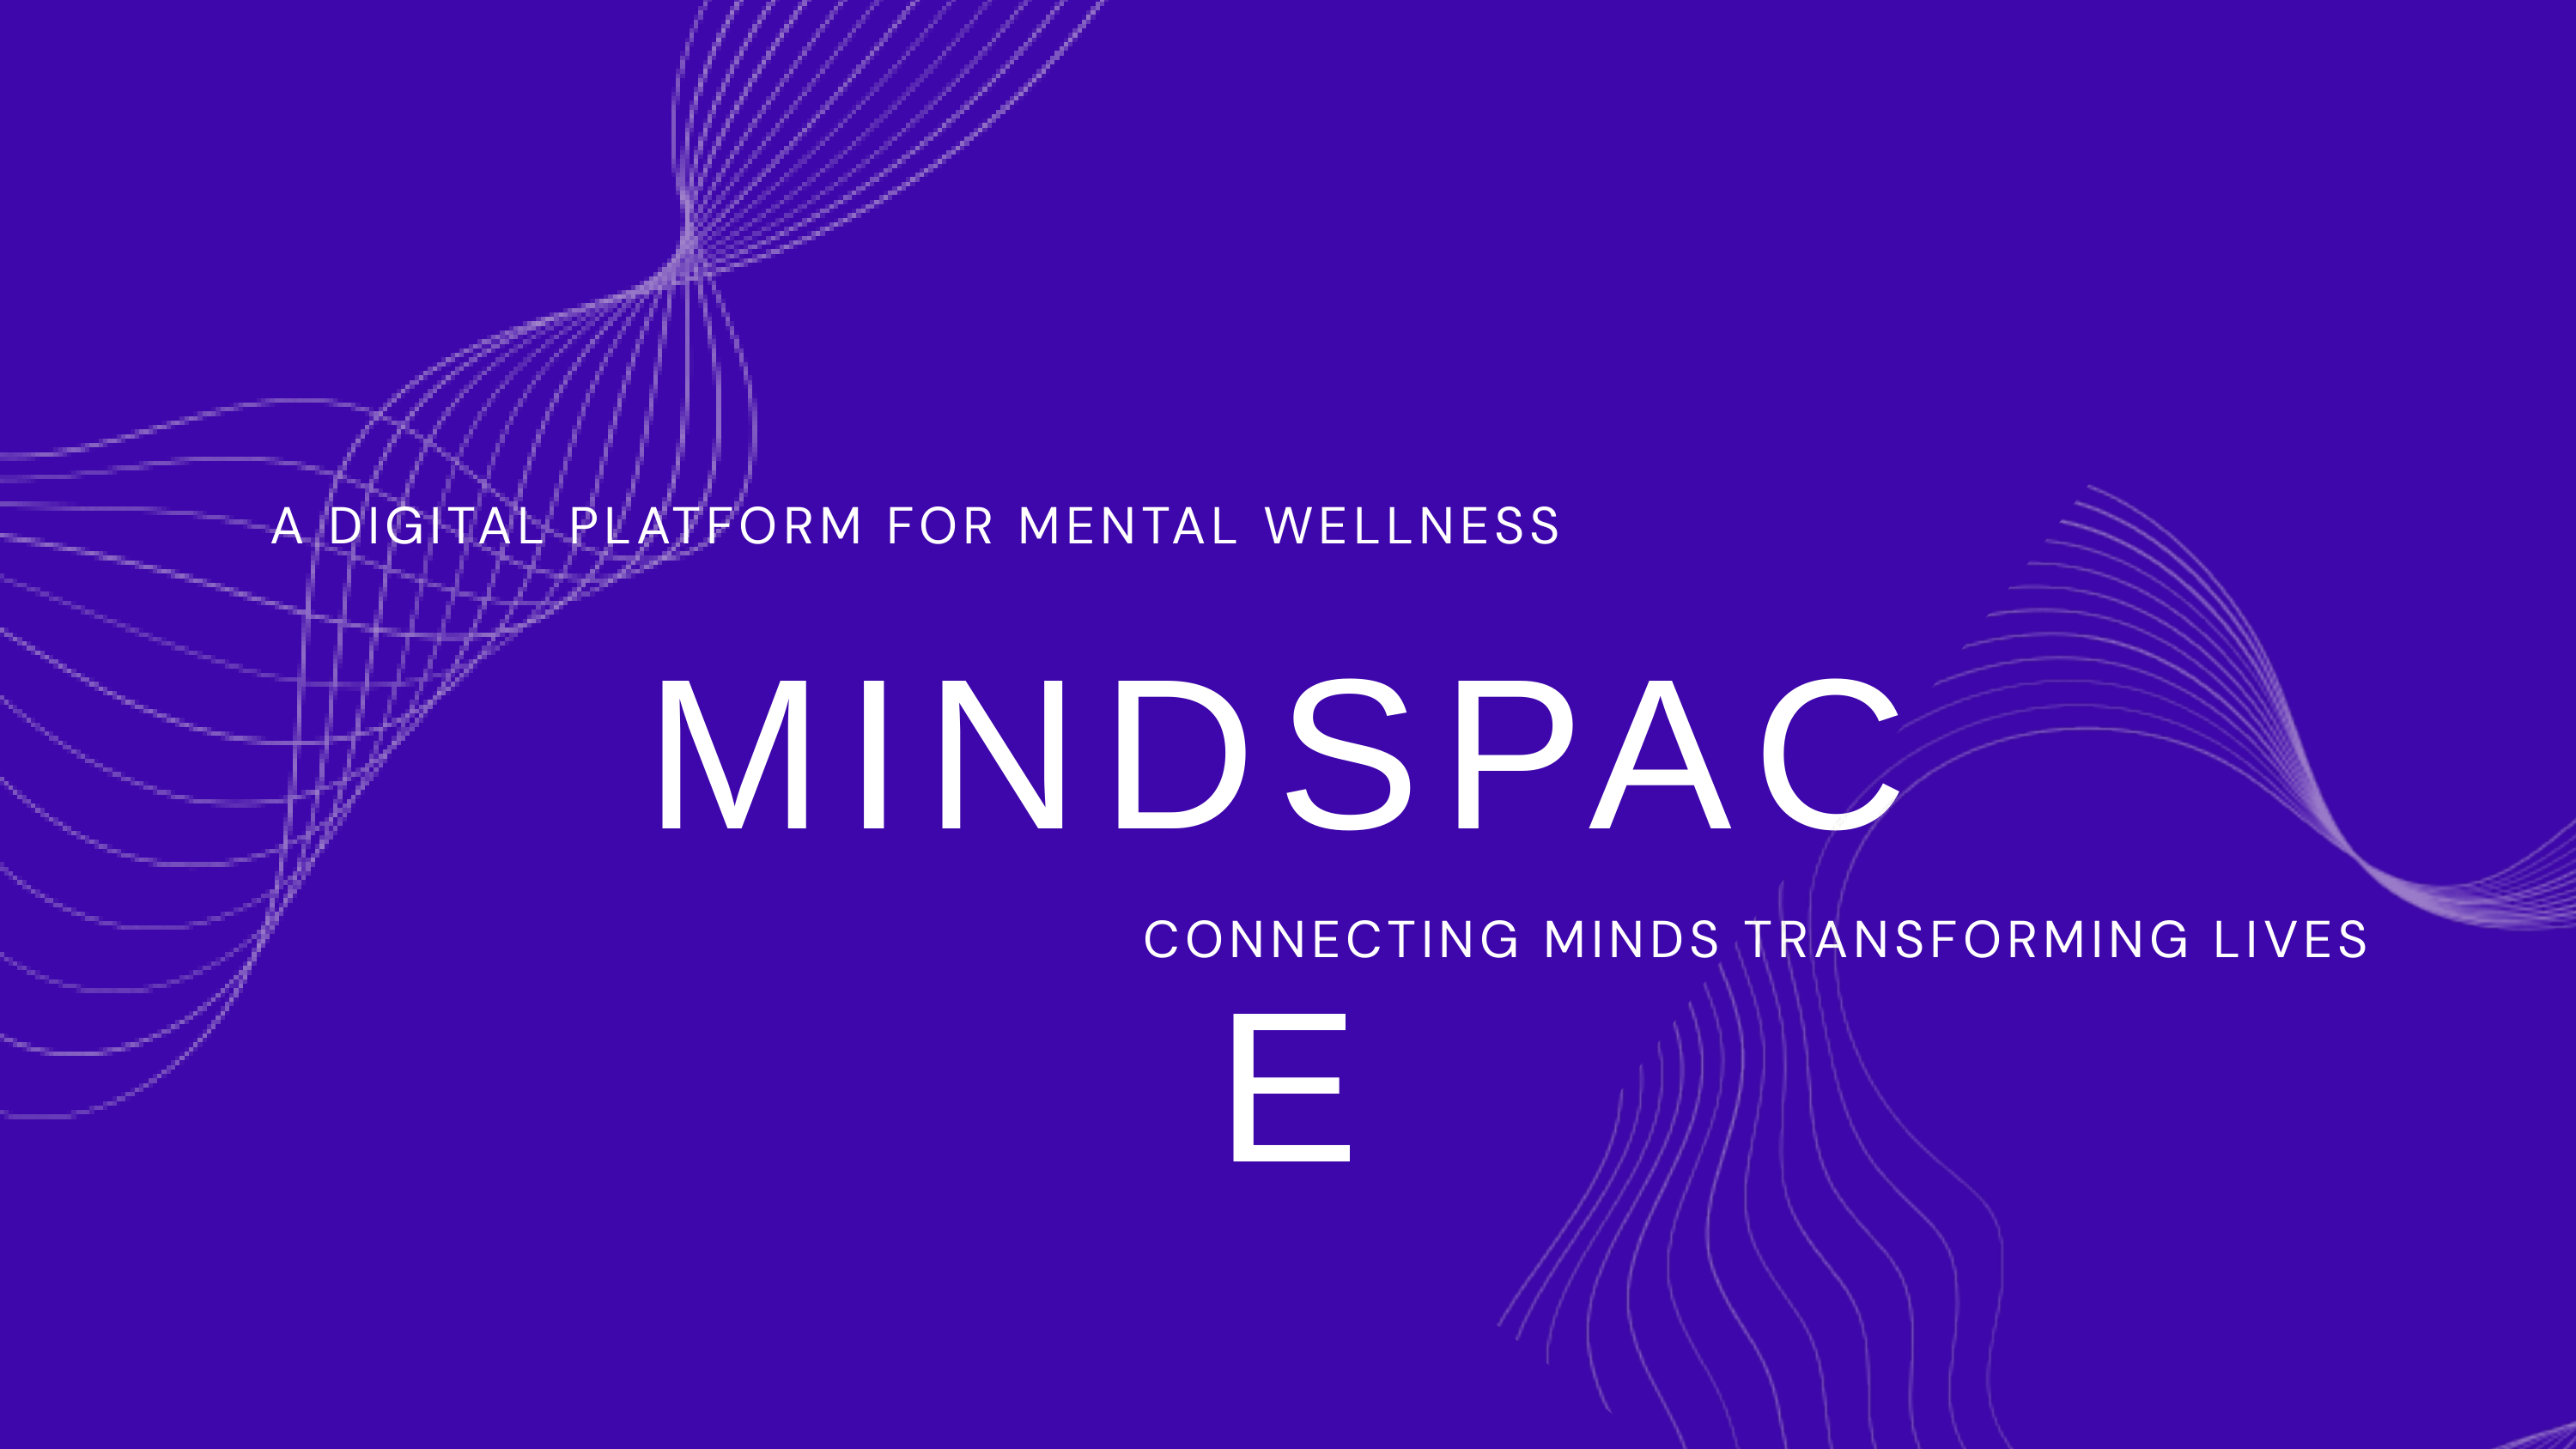

A DIGITAL PLATFORM FOR MENTAL WELLNESS
MINDSPACE

CONNECTING MINDS TRANSFORMING LIVES